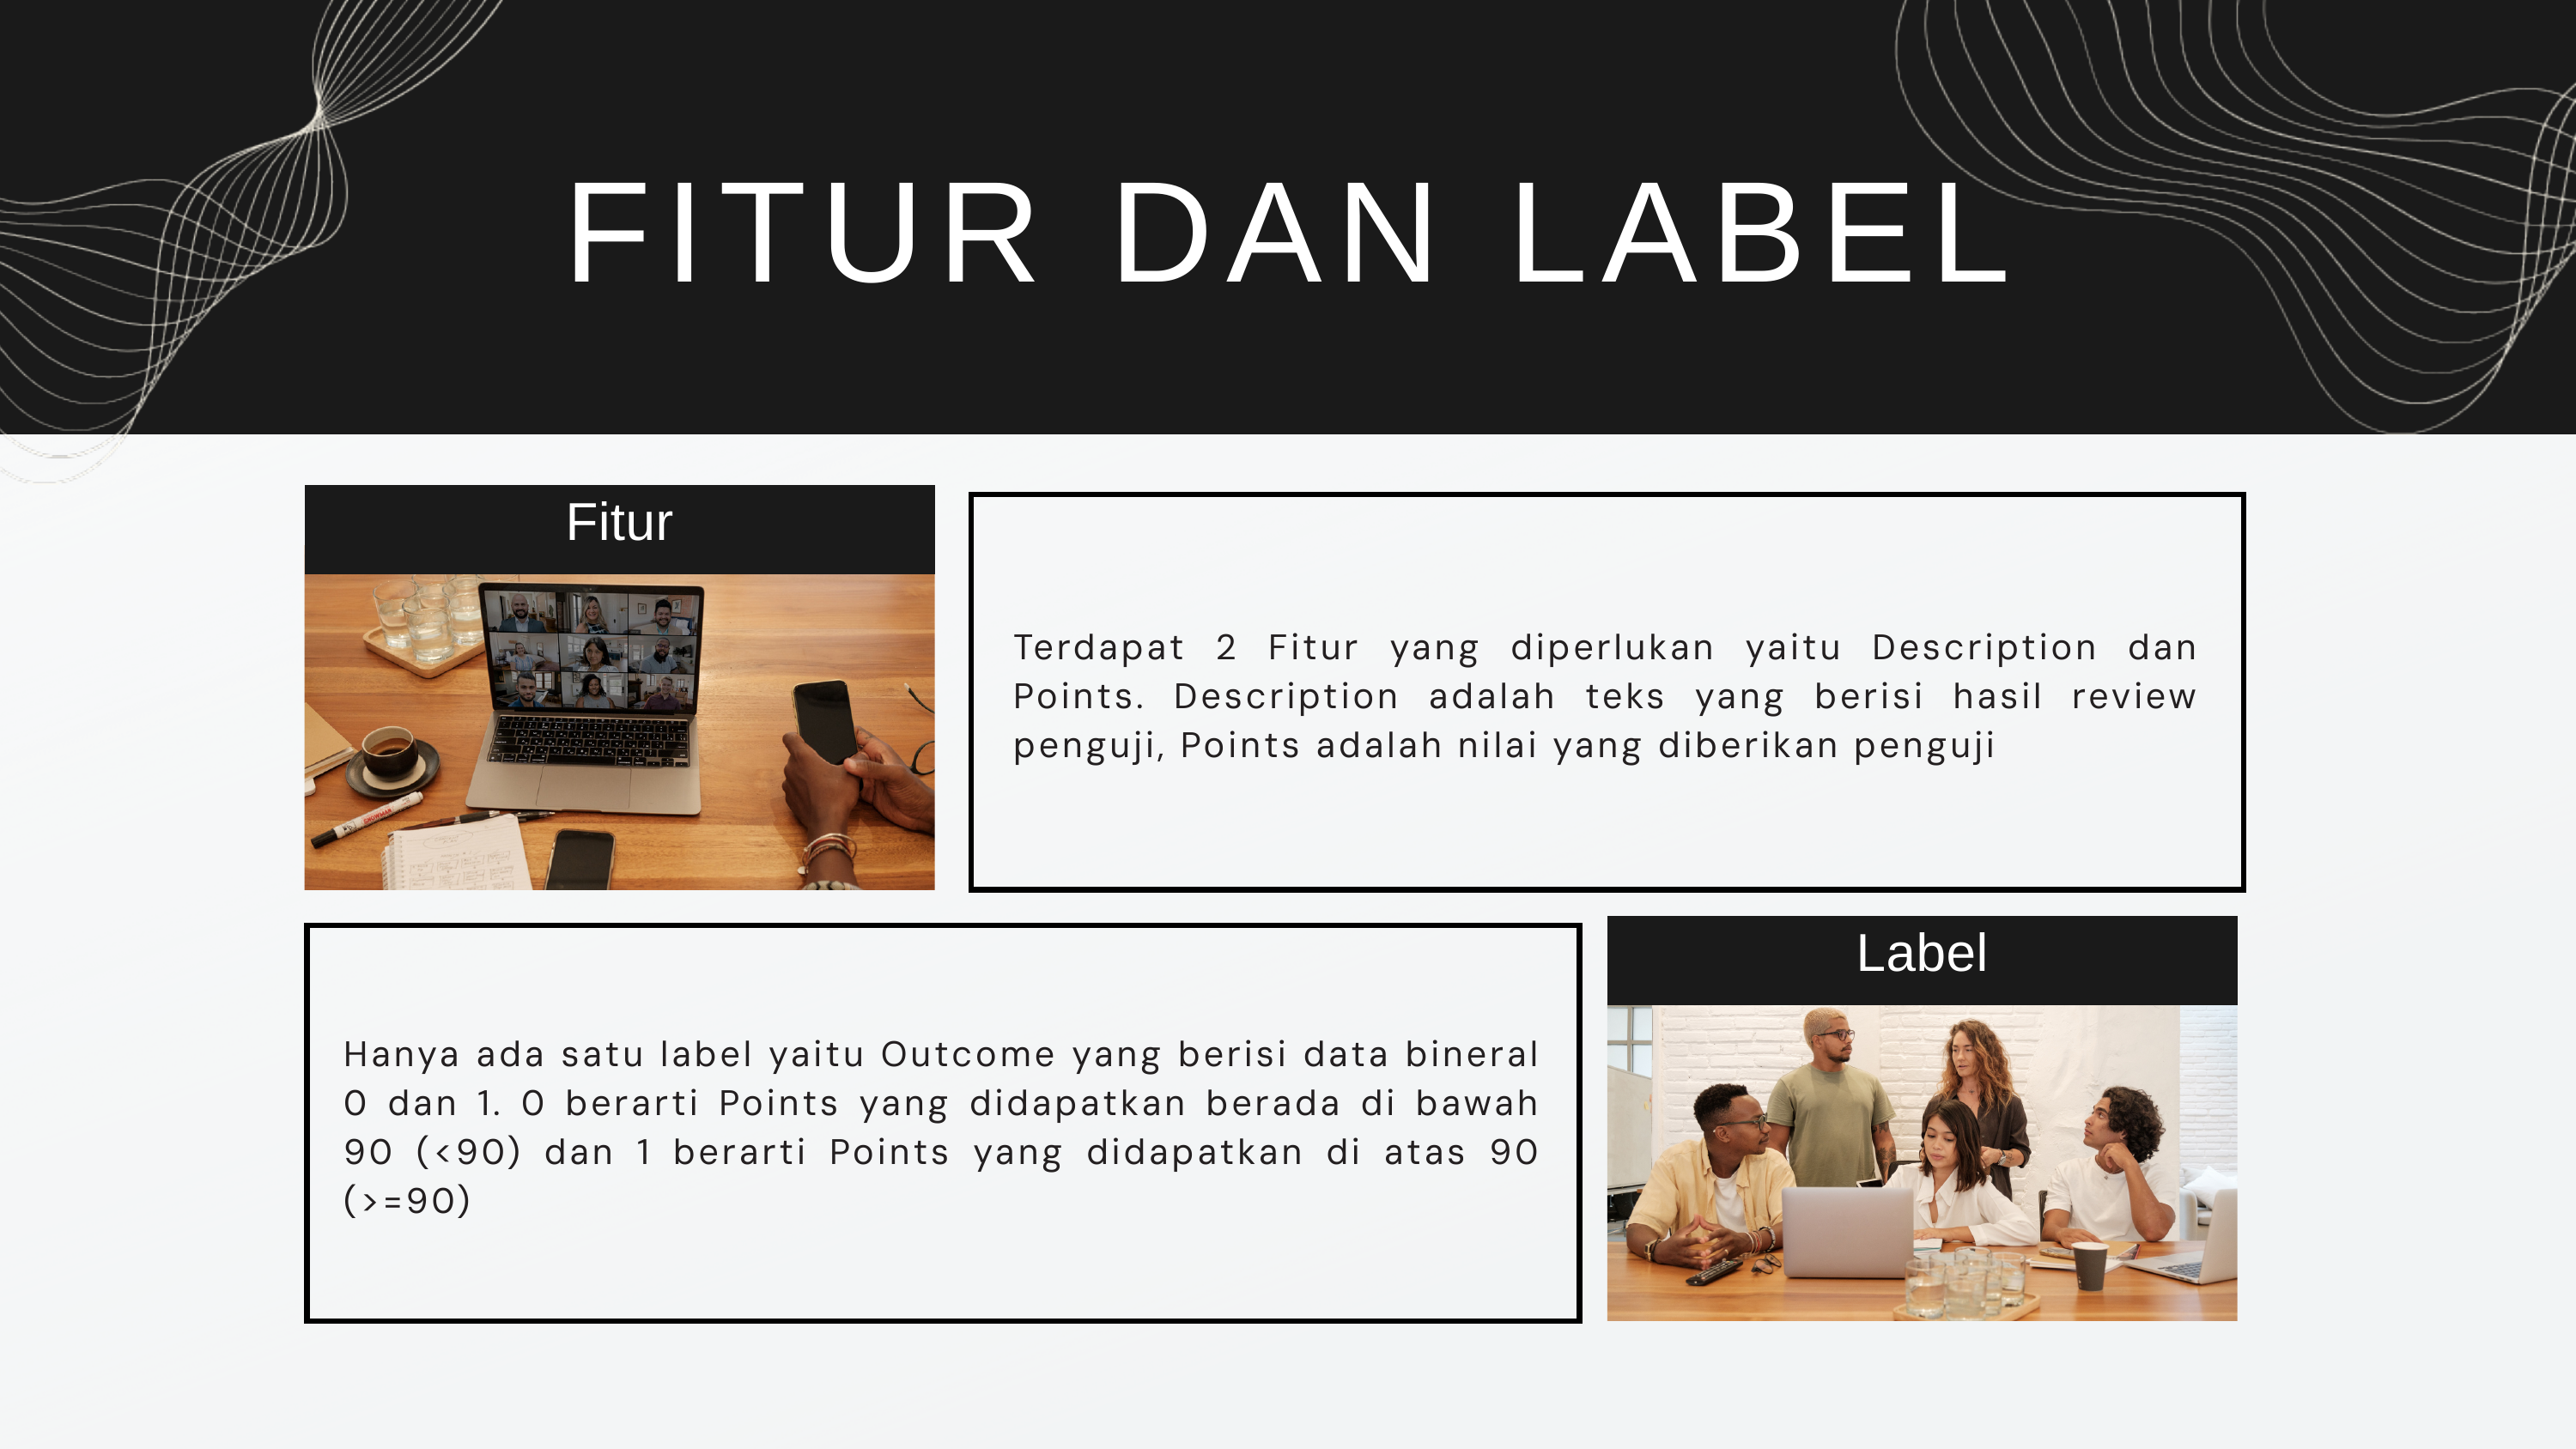

FITUR DAN LABEL
Fitur

Terdapat 2 Fitur yang diperlukan yaitu Description dan Points. Description adalah teks yang berisi hasil review penguji, Points adalah nilai yang diberikan penguji
Label

Hanya ada satu label yaitu Outcome yang berisi data bineral 0 dan 1. 0 berarti Points yang didapatkan berada di bawah 90 (<90) dan 1 berarti Points yang didapatkan di atas 90 (>=90)